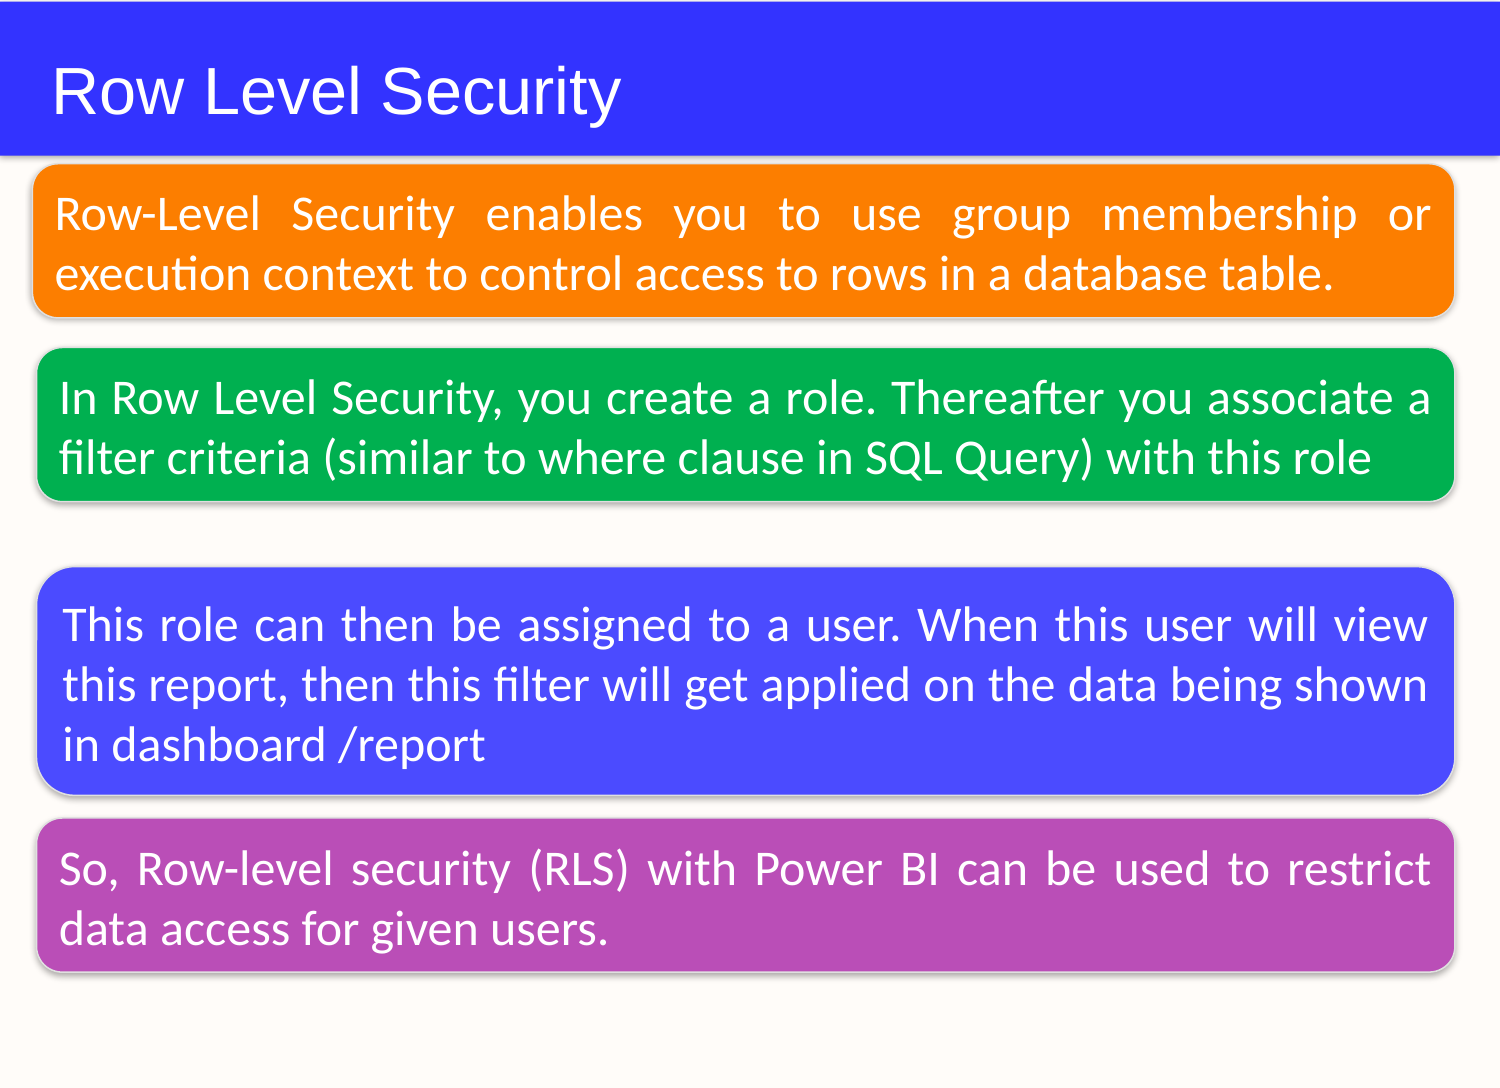

# Row Level Security
Row-Level Security enables you to use group membership or execution context to control access to rows in a database table.
In Row Level Security, you create a role. Thereafter you associate a filter criteria (similar to where clause in SQL Query) with this role
This role can then be assigned to a user. When this user will view this report, then this filter will get applied on the data being shown in dashboard /report
So, Row-level security (RLS) with Power BI can be used to restrict data access for given users.